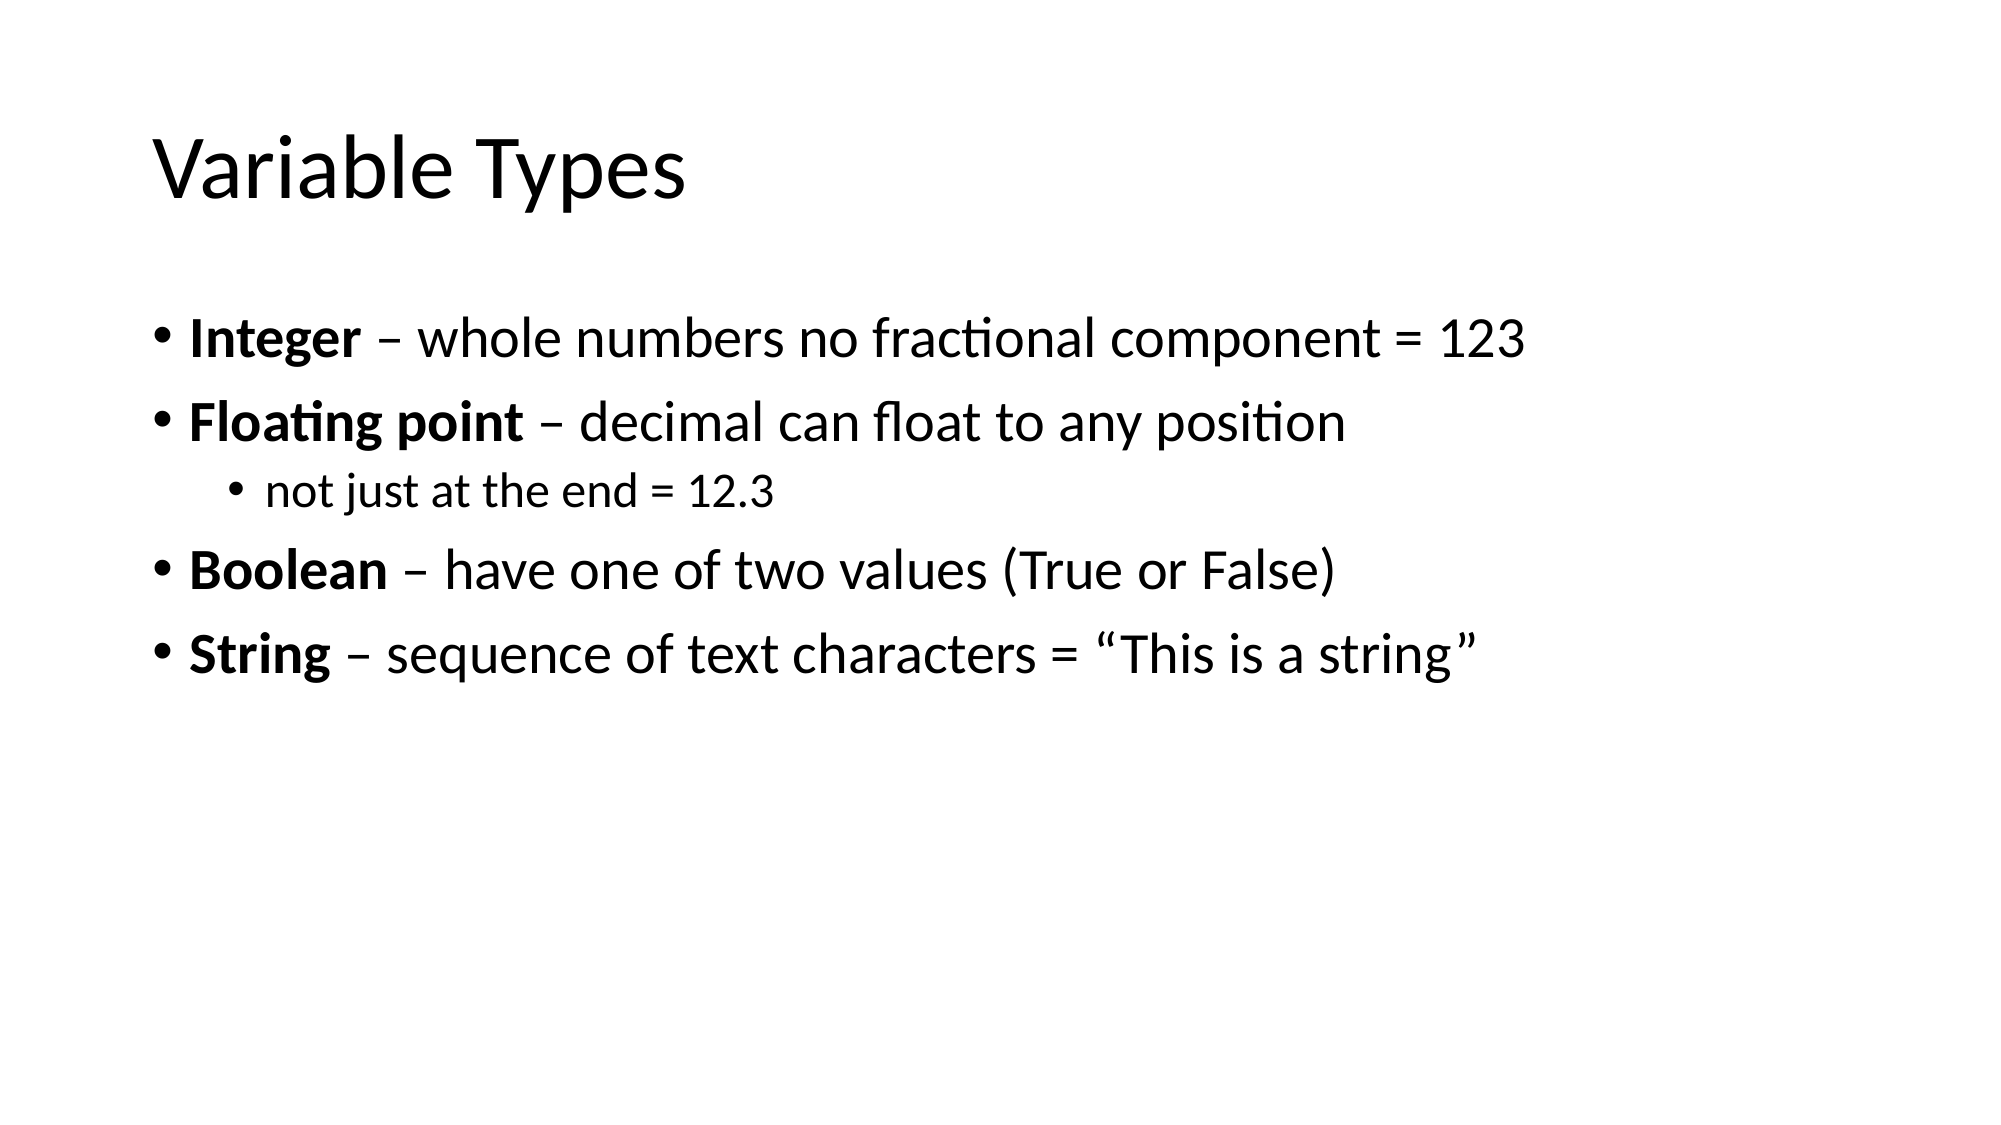

# Variable Types
Integer – whole numbers no fractional component = 123
Floating point – decimal can float to any position
not just at the end = 12.3
Boolean – have one of two values (True or False)
String – sequence of text characters = “This is a string”